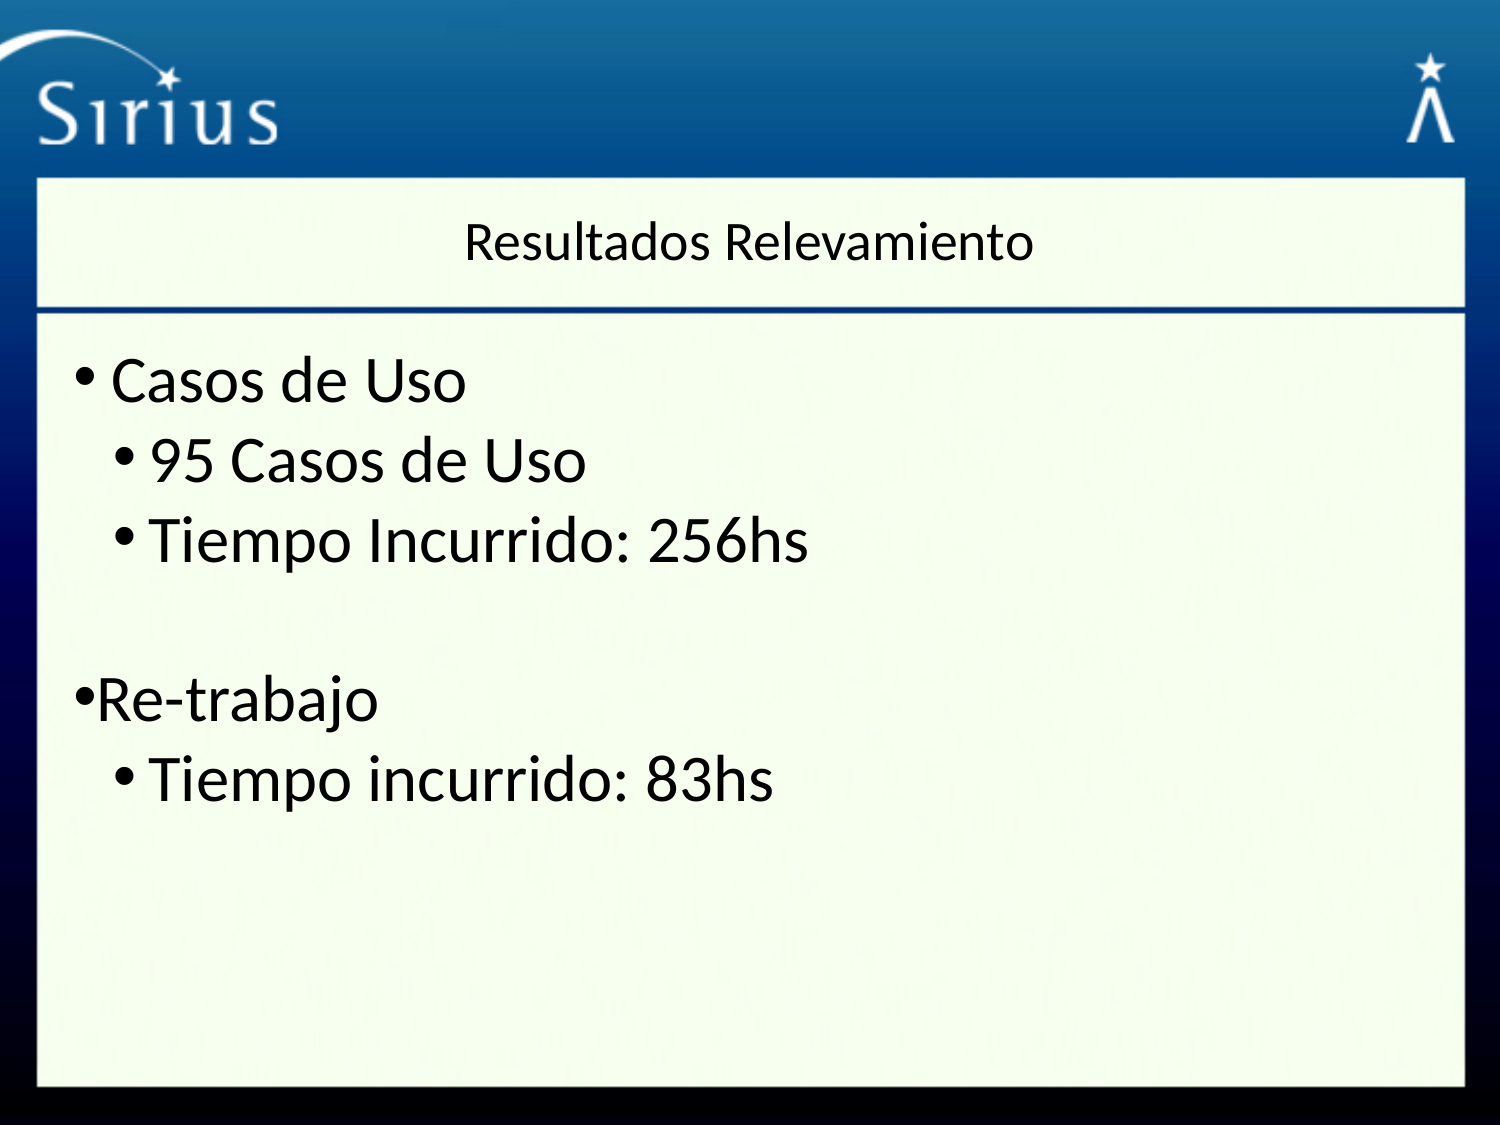

# Resultados Relevamiento
 Casos de Uso
95 Casos de Uso
Tiempo Incurrido: 256hs

Re-trabajo
Tiempo incurrido: 83hs